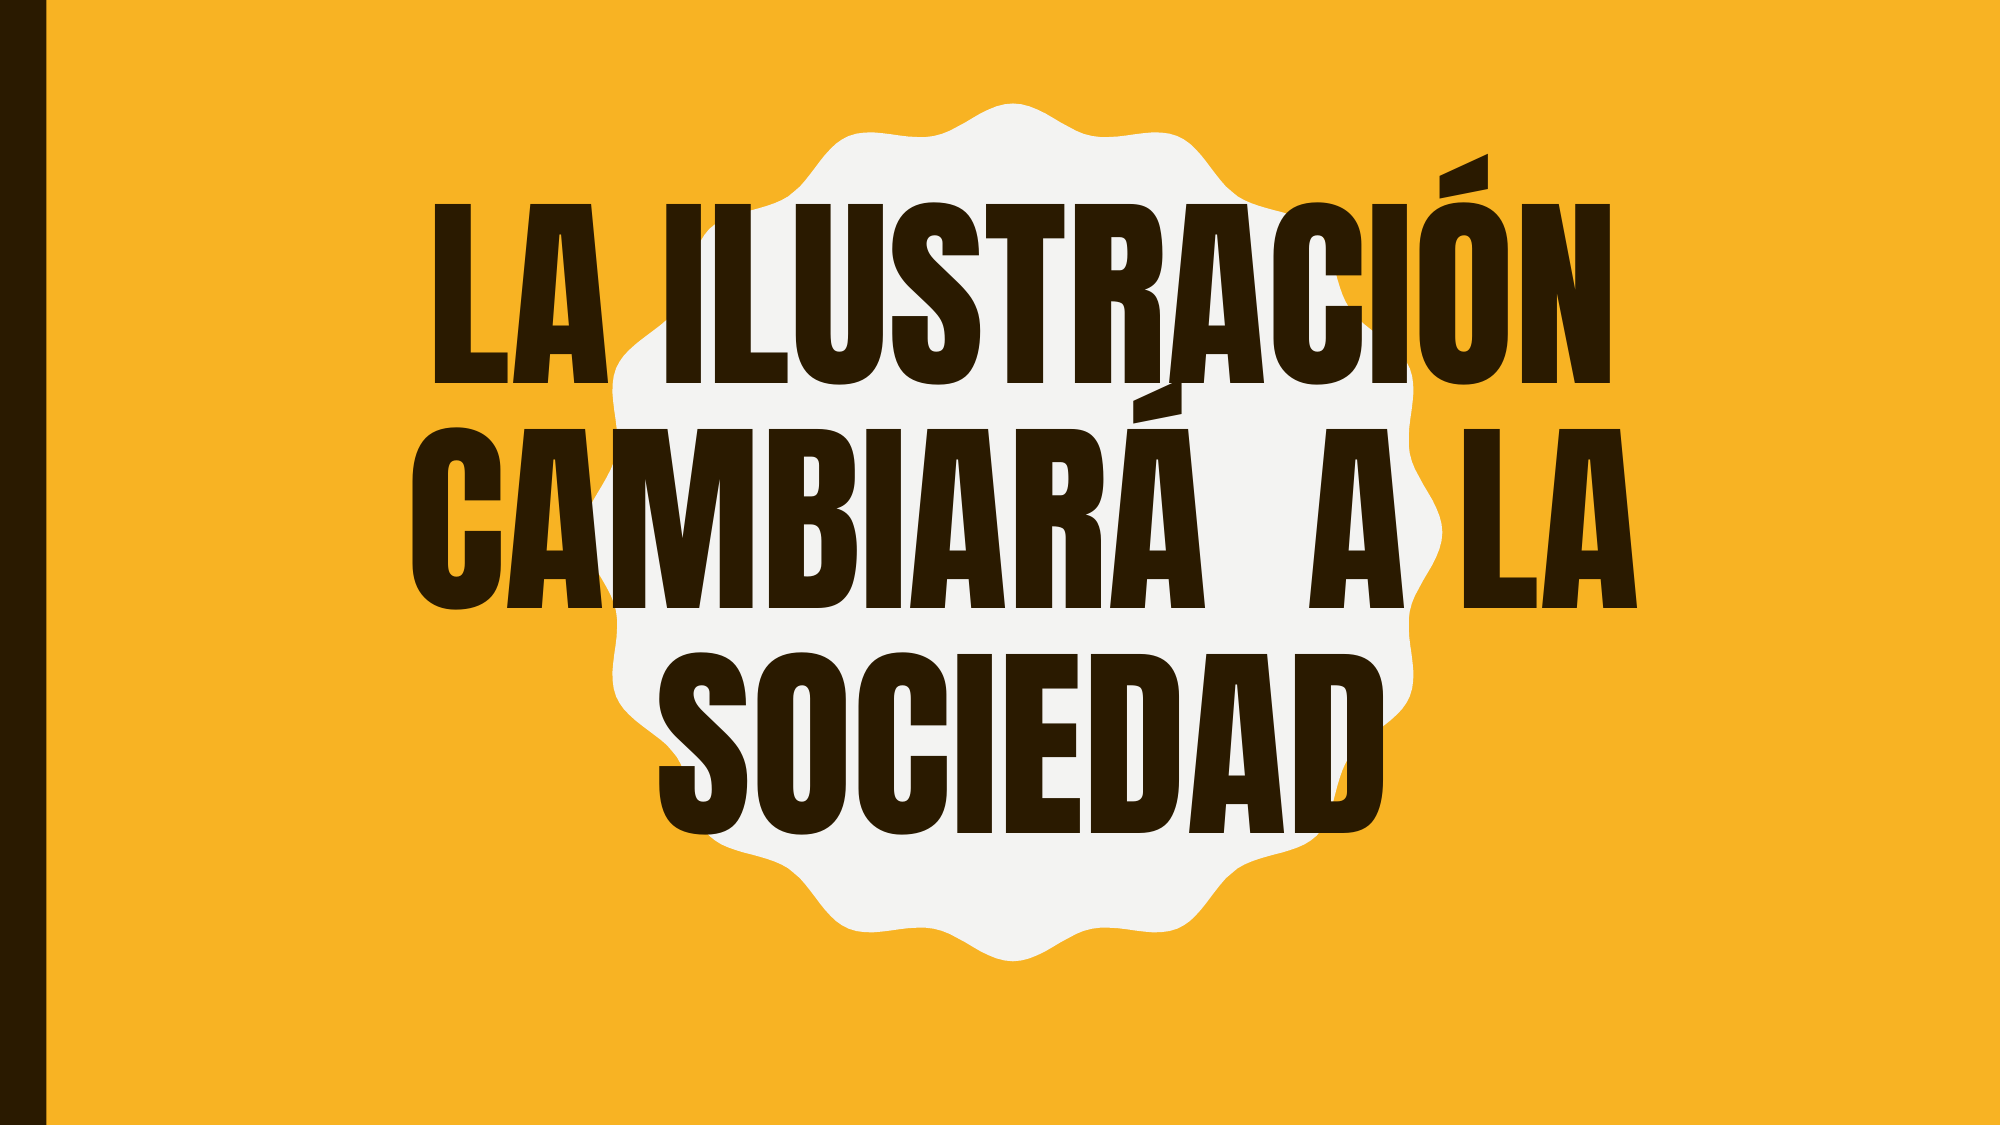

# LA ILUSTRACIÓN CAMBIARÁ  A LA SOCIEDAD